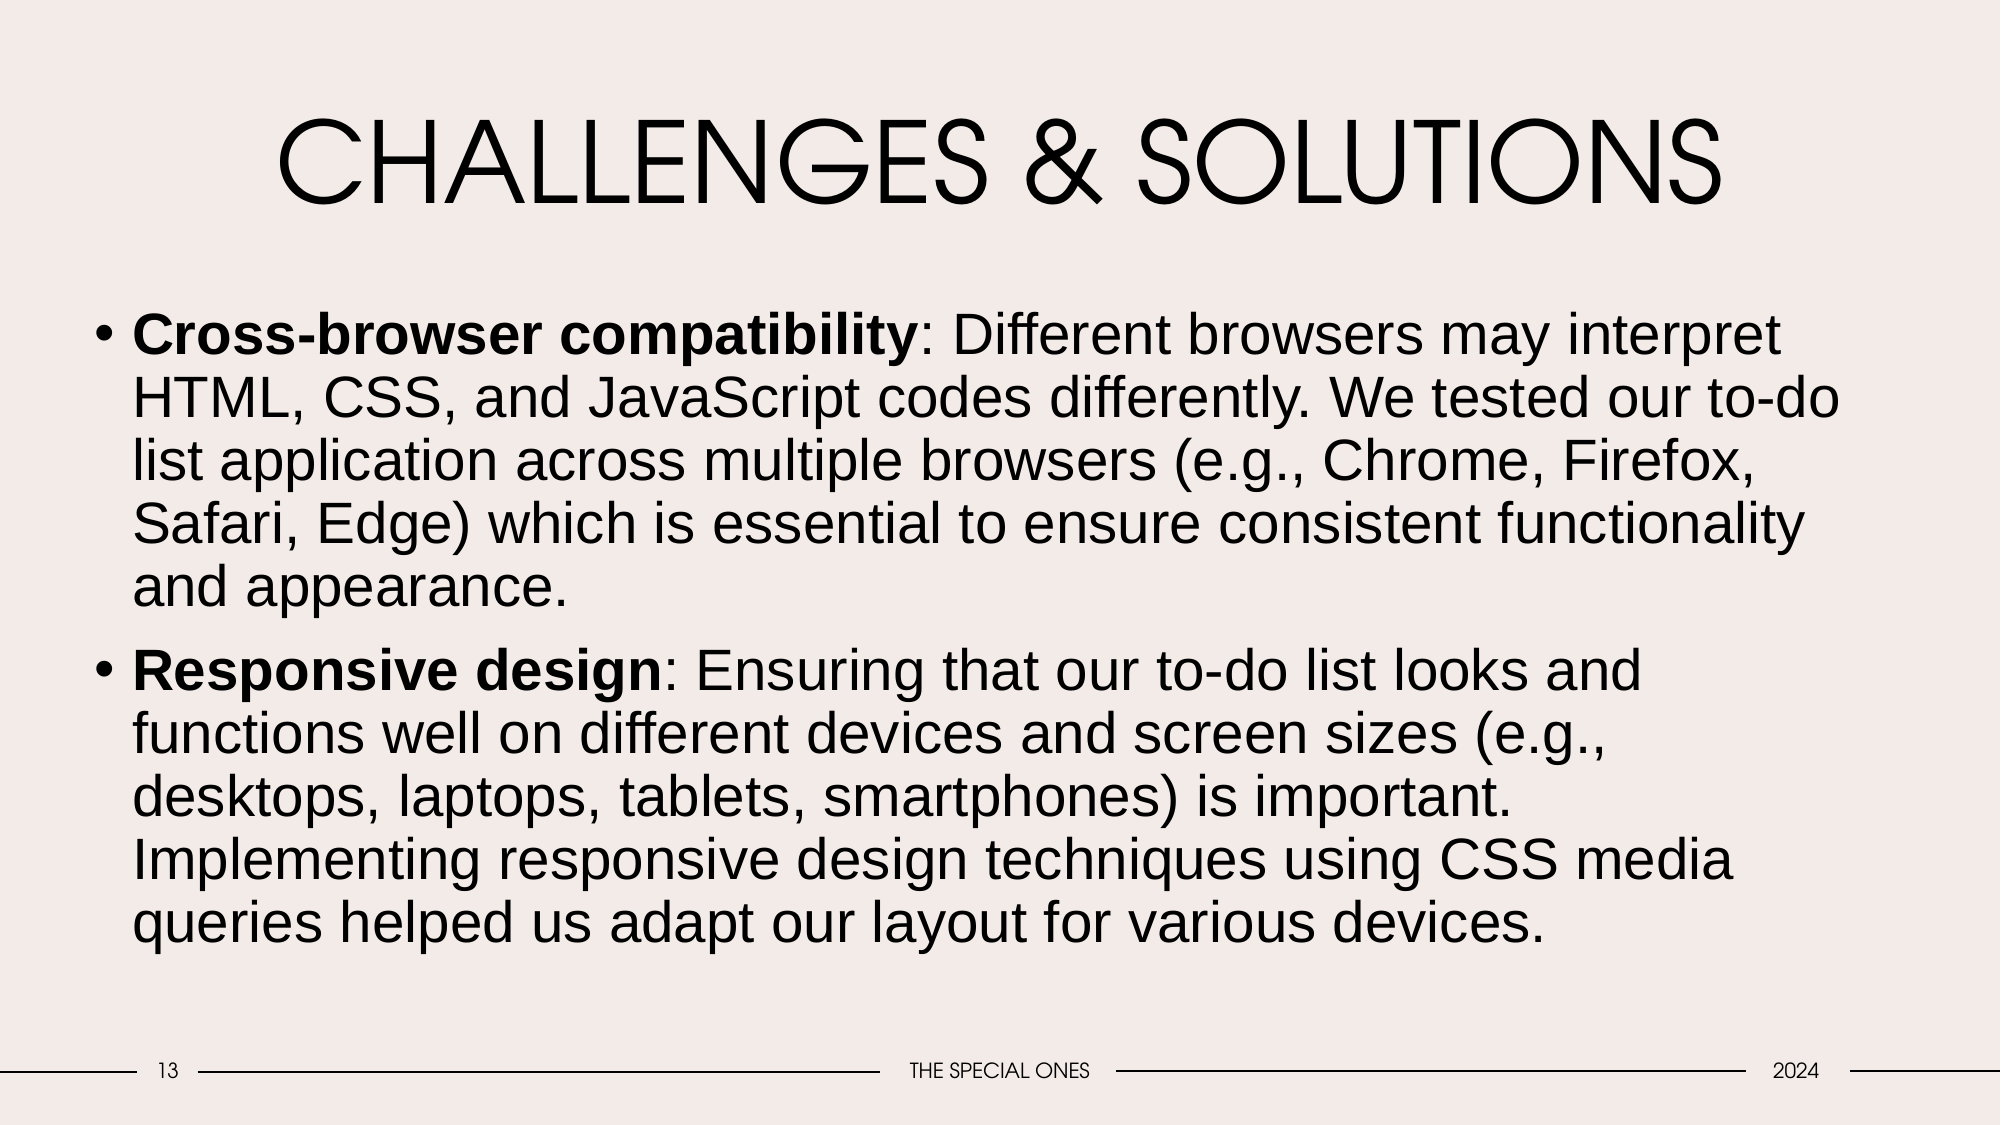

# CHALLENGES & SOLUTIONS
Cross-browser compatibility: Different browsers may interpret HTML, CSS, and JavaScript codes differently. We tested our to-do list application across multiple browsers (e.g., Chrome, Firefox, Safari, Edge) which is essential to ensure consistent functionality and appearance.
Responsive design: Ensuring that our to-do list looks and functions well on different devices and screen sizes (e.g., desktops, laptops, tablets, smartphones) is important. Implementing responsive design techniques using CSS media queries helped us adapt our layout for various devices.
13
THE SPECIAL ONES
2024